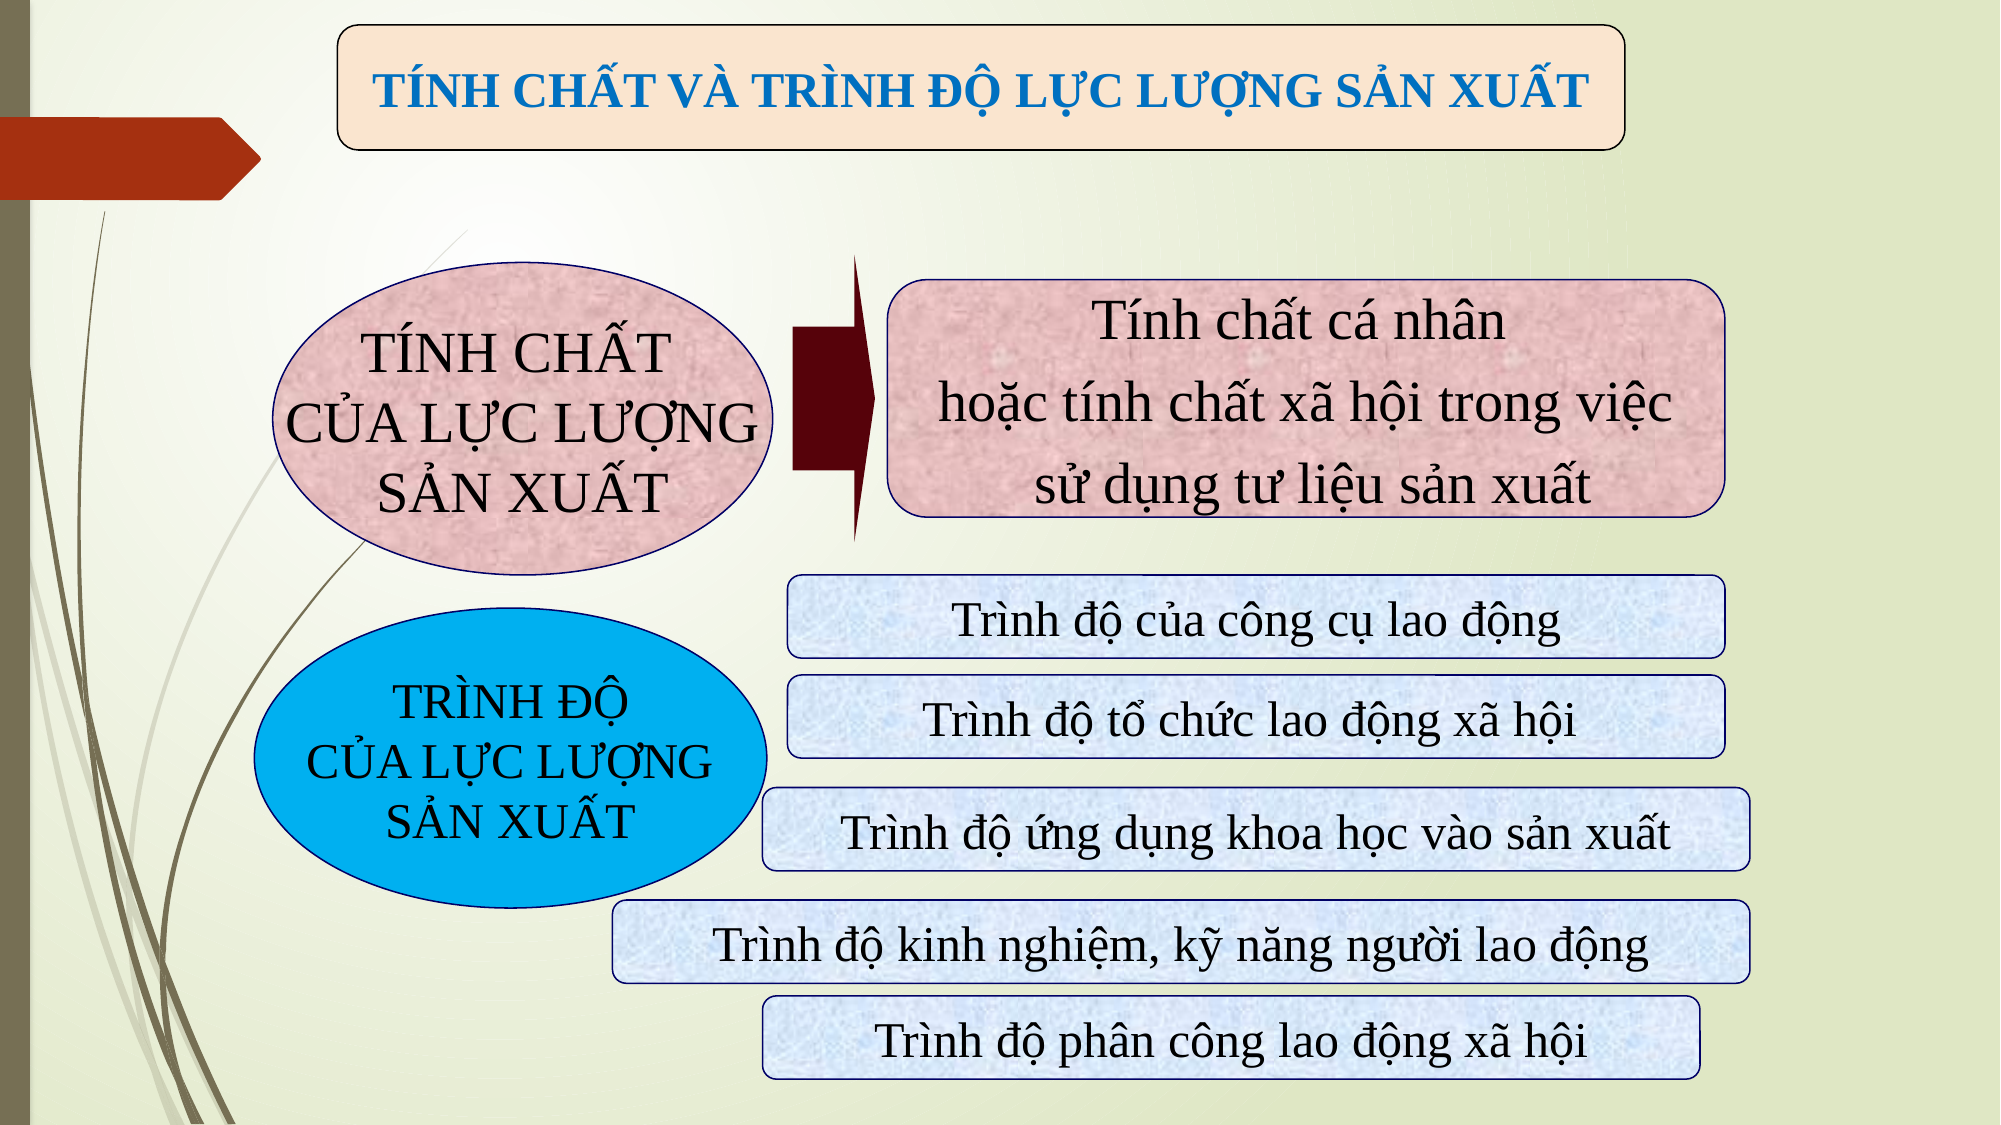

TÍNH CHẤT VÀ TRÌNH ĐỘ LỰC LƯỢNG SẢN XUẤT

TÍNH CHẤT
CỦA LỰC LƯỢNG
SẢN XUẤT
Tính chất cá nhân
hoặc tính chất xã hội trong việc
 sử dụng tư liệu sản xuất
Trình độ của công cụ lao động
TRÌNH ĐỘ
CỦA LỰC LƯỢNG
SẢN XUẤT
Trình độ tổ chức lao động xã hội
Trình độ ứng dụng khoa học vào sản xuất
Trình độ kinh nghiệm, kỹ năng người lao động
Trình độ phân công lao động xã hội